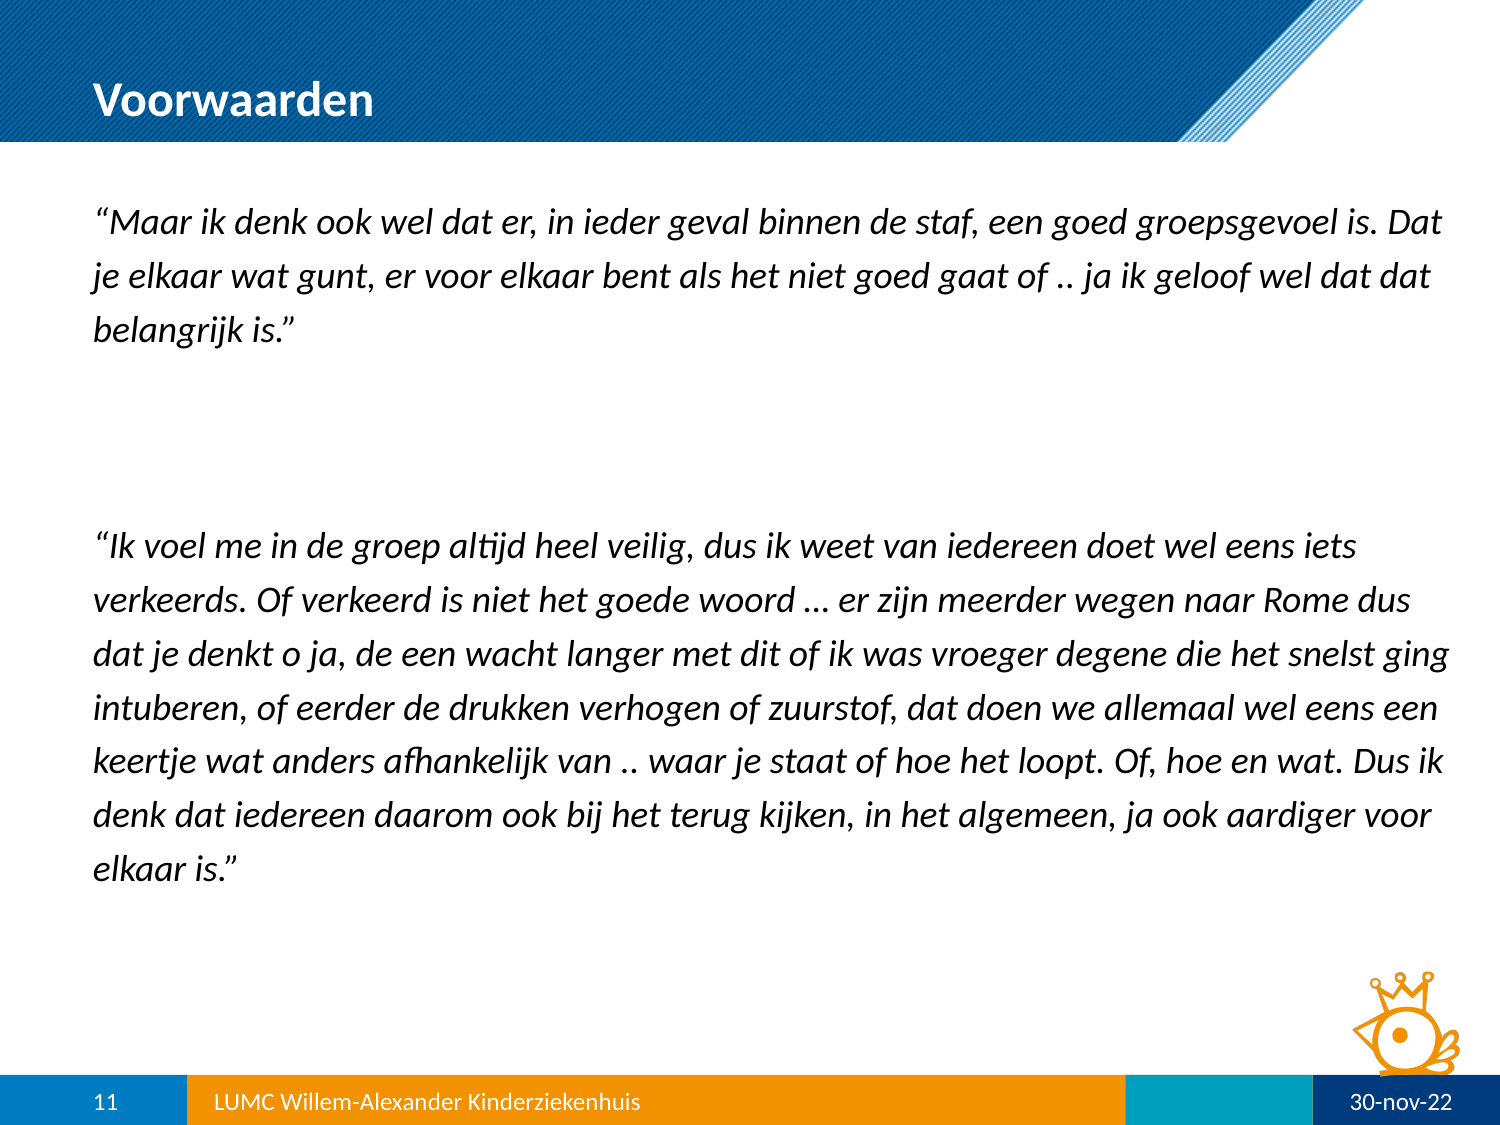

# Voorwaarden
“Maar ik denk ook wel dat er, in ieder geval binnen de staf, een goed groepsgevoel is. Dat je elkaar wat gunt, er voor elkaar bent als het niet goed gaat of .. ja ik geloof wel dat dat belangrijk is.”

“Ik voel me in de groep altijd heel veilig, dus ik weet van iedereen doet wel eens iets verkeerds. Of verkeerd is niet het goede woord … er zijn meerder wegen naar Rome dus dat je denkt o ja, de een wacht langer met dit of ik was vroeger degene die het snelst ging intuberen, of eerder de drukken verhogen of zuurstof, dat doen we allemaal wel eens een keertje wat anders afhankelijk van .. waar je staat of hoe het loopt. Of, hoe en wat. Dus ik denk dat iedereen daarom ook bij het terug kijken, in het algemeen, ja ook aardiger voor elkaar is.”
11
LUMC Willem-Alexander Kinderziekenhuis
30-nov-22